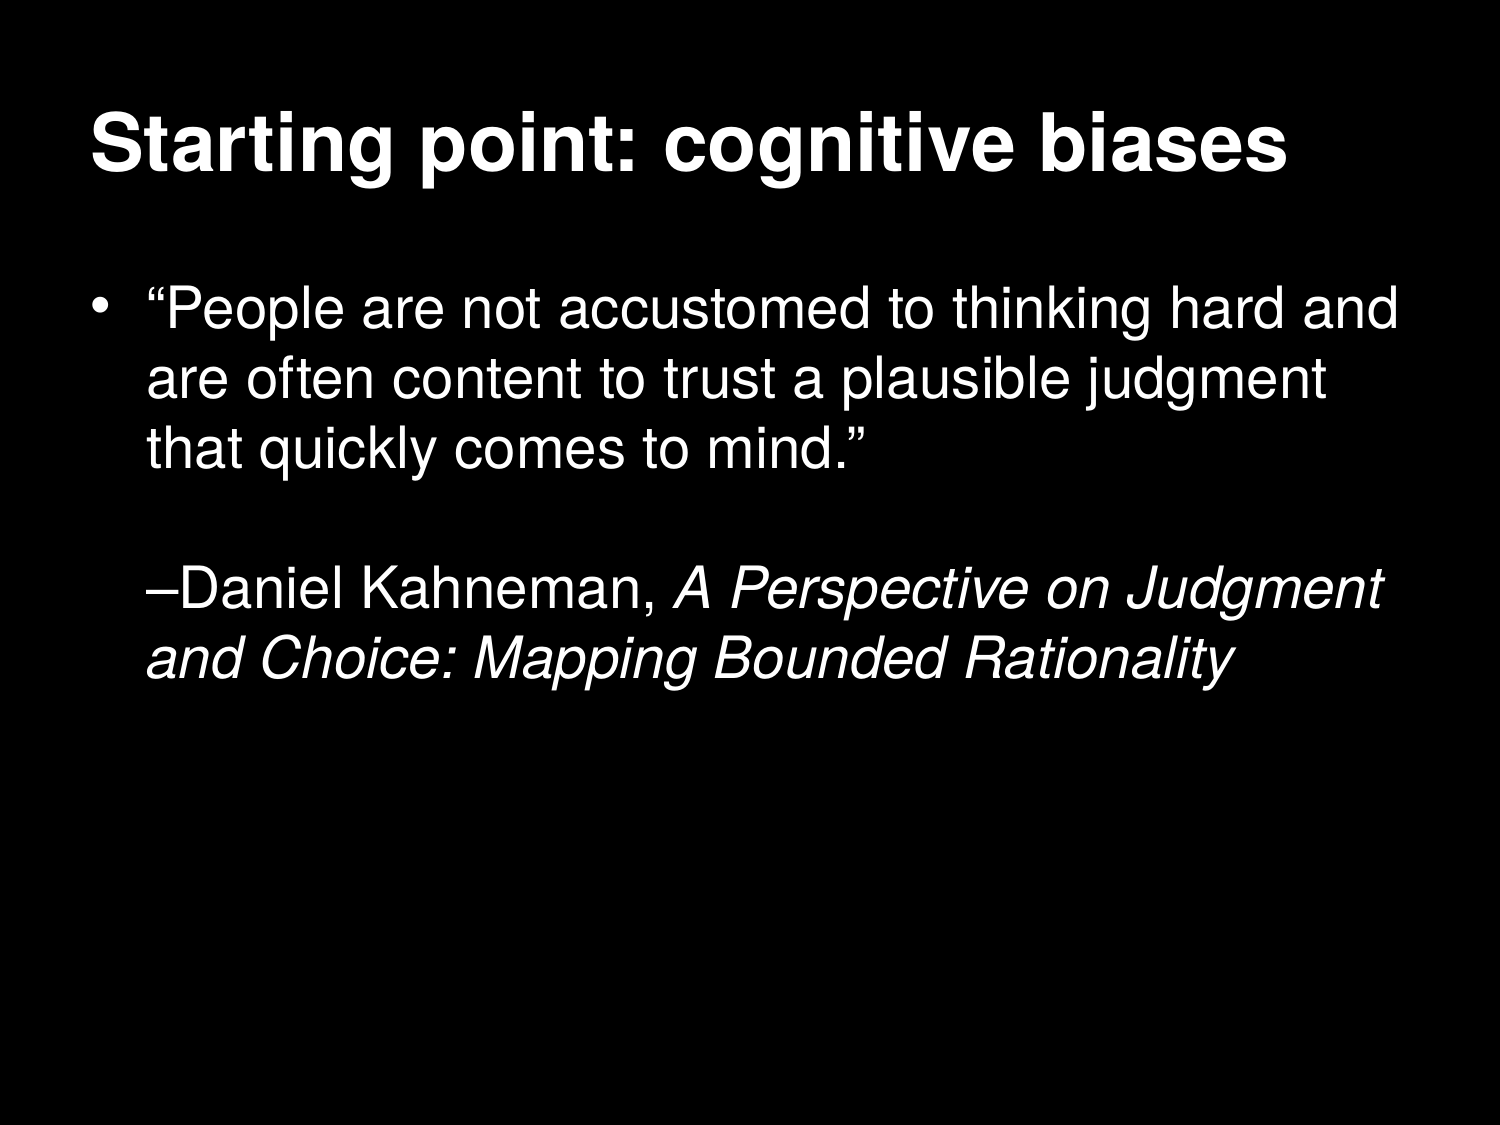

# Starting point: cognitive biases
“People are not accustomed to thinking hard and are often content to trust a plausible judgment that quickly comes to mind.”
–Daniel Kahneman, A Perspective on Judgment and Choice: Mapping Bounded Rationality